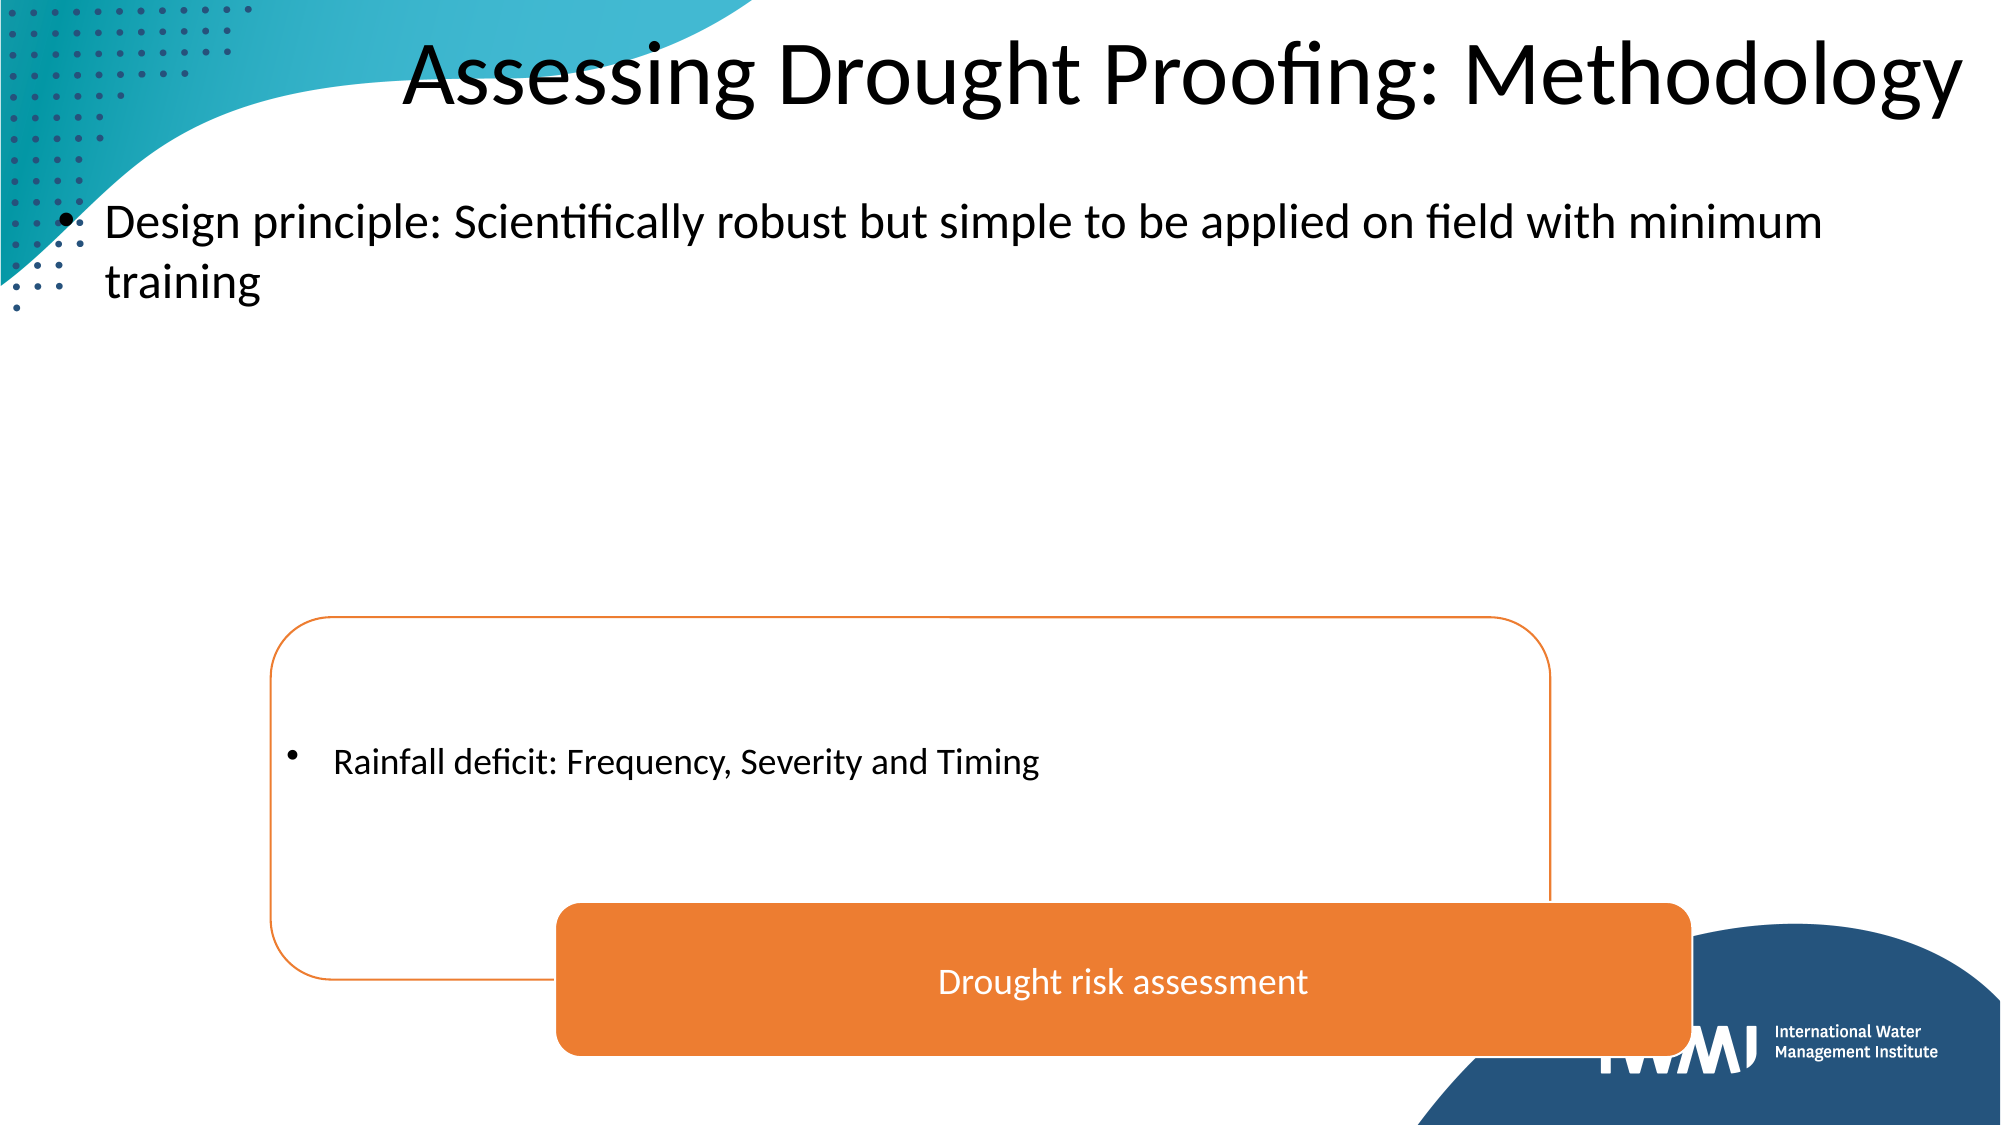

# Assessing Drought Proofing: Methodology
Design principle: Scientifically robust but simple to be applied on field with minimum training
Drought risk assessment
Rainfall deficit: Frequency, Severity and Timing